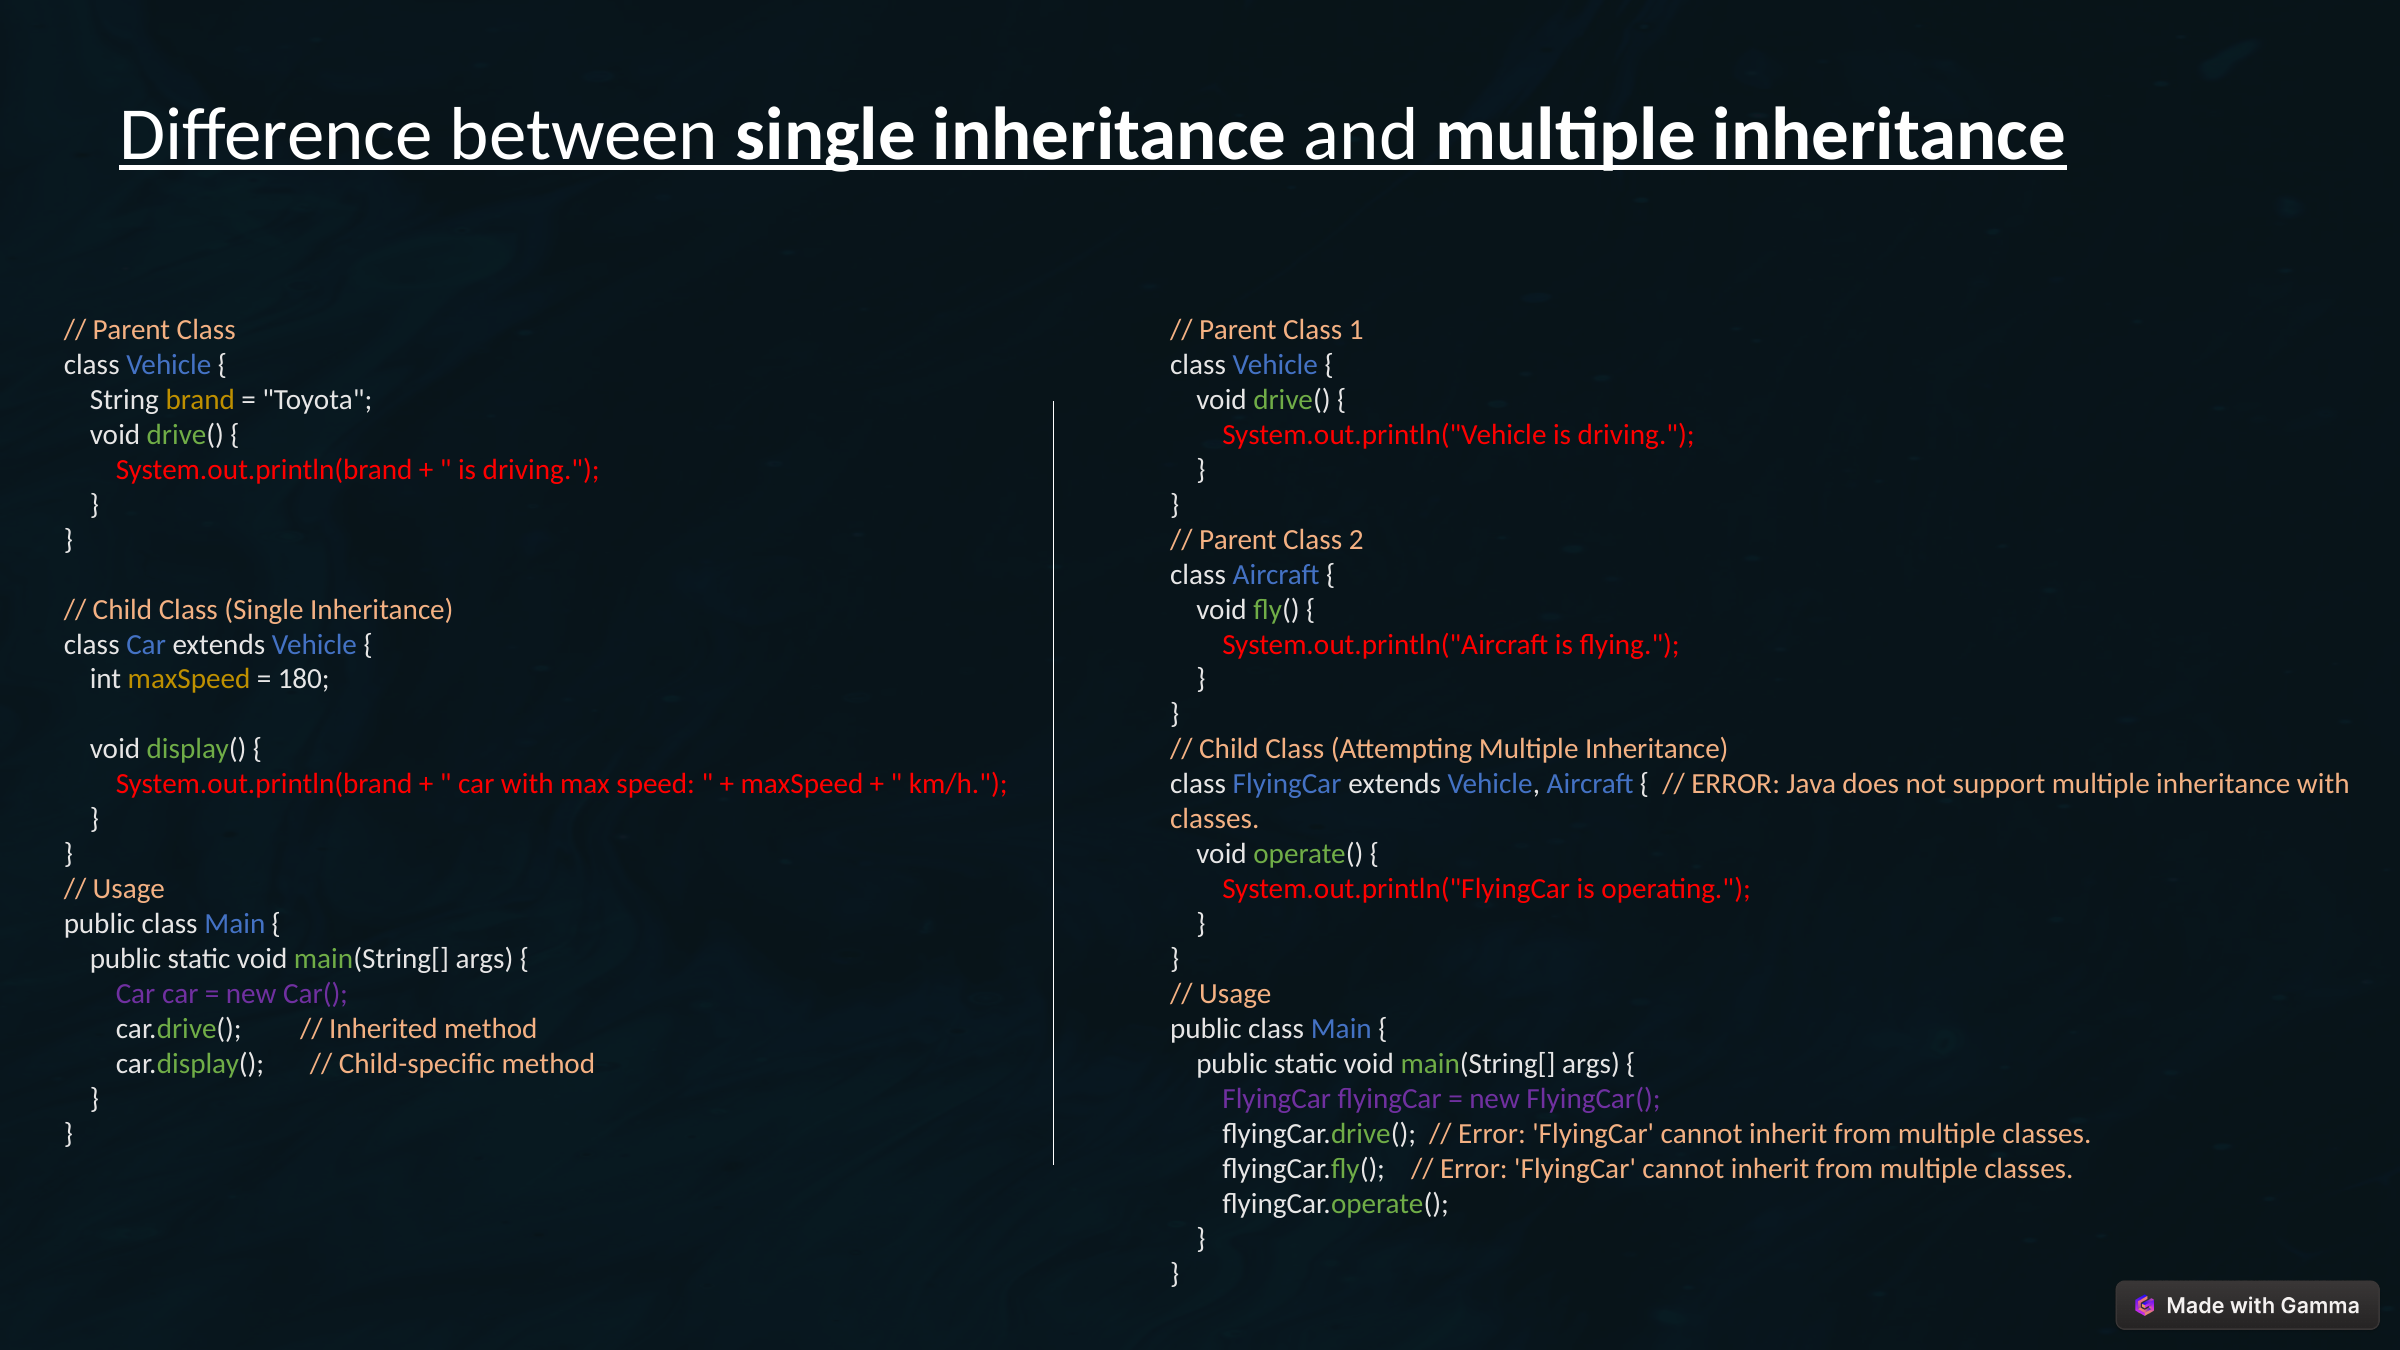

Difference between single inheritance and multiple inheritance
// Parent Class
class Vehicle {
    String brand = "Toyota";
    void drive() {
        System.out.println(brand + " is driving.");
    }
}

// Child Class (Single Inheritance)
class Car extends Vehicle {
    int maxSpeed = 180;

    void display() {
        System.out.println(brand + " car with max speed: " + maxSpeed + " km/h.");
    }
}
// Usage
public class Main {
    public static void main(String[] args) {
        Car car = new Car();
        car.drive();         // Inherited method
        car.display();       // Child-specific method
    }
}
// Parent Class 1
class Vehicle {
    void drive() {
        System.out.println("Vehicle is driving.");
    }
}
// Parent Class 2
class Aircraft {
    void fly() {
        System.out.println("Aircraft is flying.");
    }
}
// Child Class (Attempting Multiple Inheritance)
class FlyingCar extends Vehicle, Aircraft {  // ERROR: Java does not support multiple inheritance with classes.
    void operate() {
        System.out.println("FlyingCar is operating.");
    }
}
// Usage
public class Main {
    public static void main(String[] args) {
        FlyingCar flyingCar = new FlyingCar();
        flyingCar.drive();  // Error: 'FlyingCar' cannot inherit from multiple classes.
        flyingCar.fly();    // Error: 'FlyingCar' cannot inherit from multiple classes.
        flyingCar.operate();
    }
}